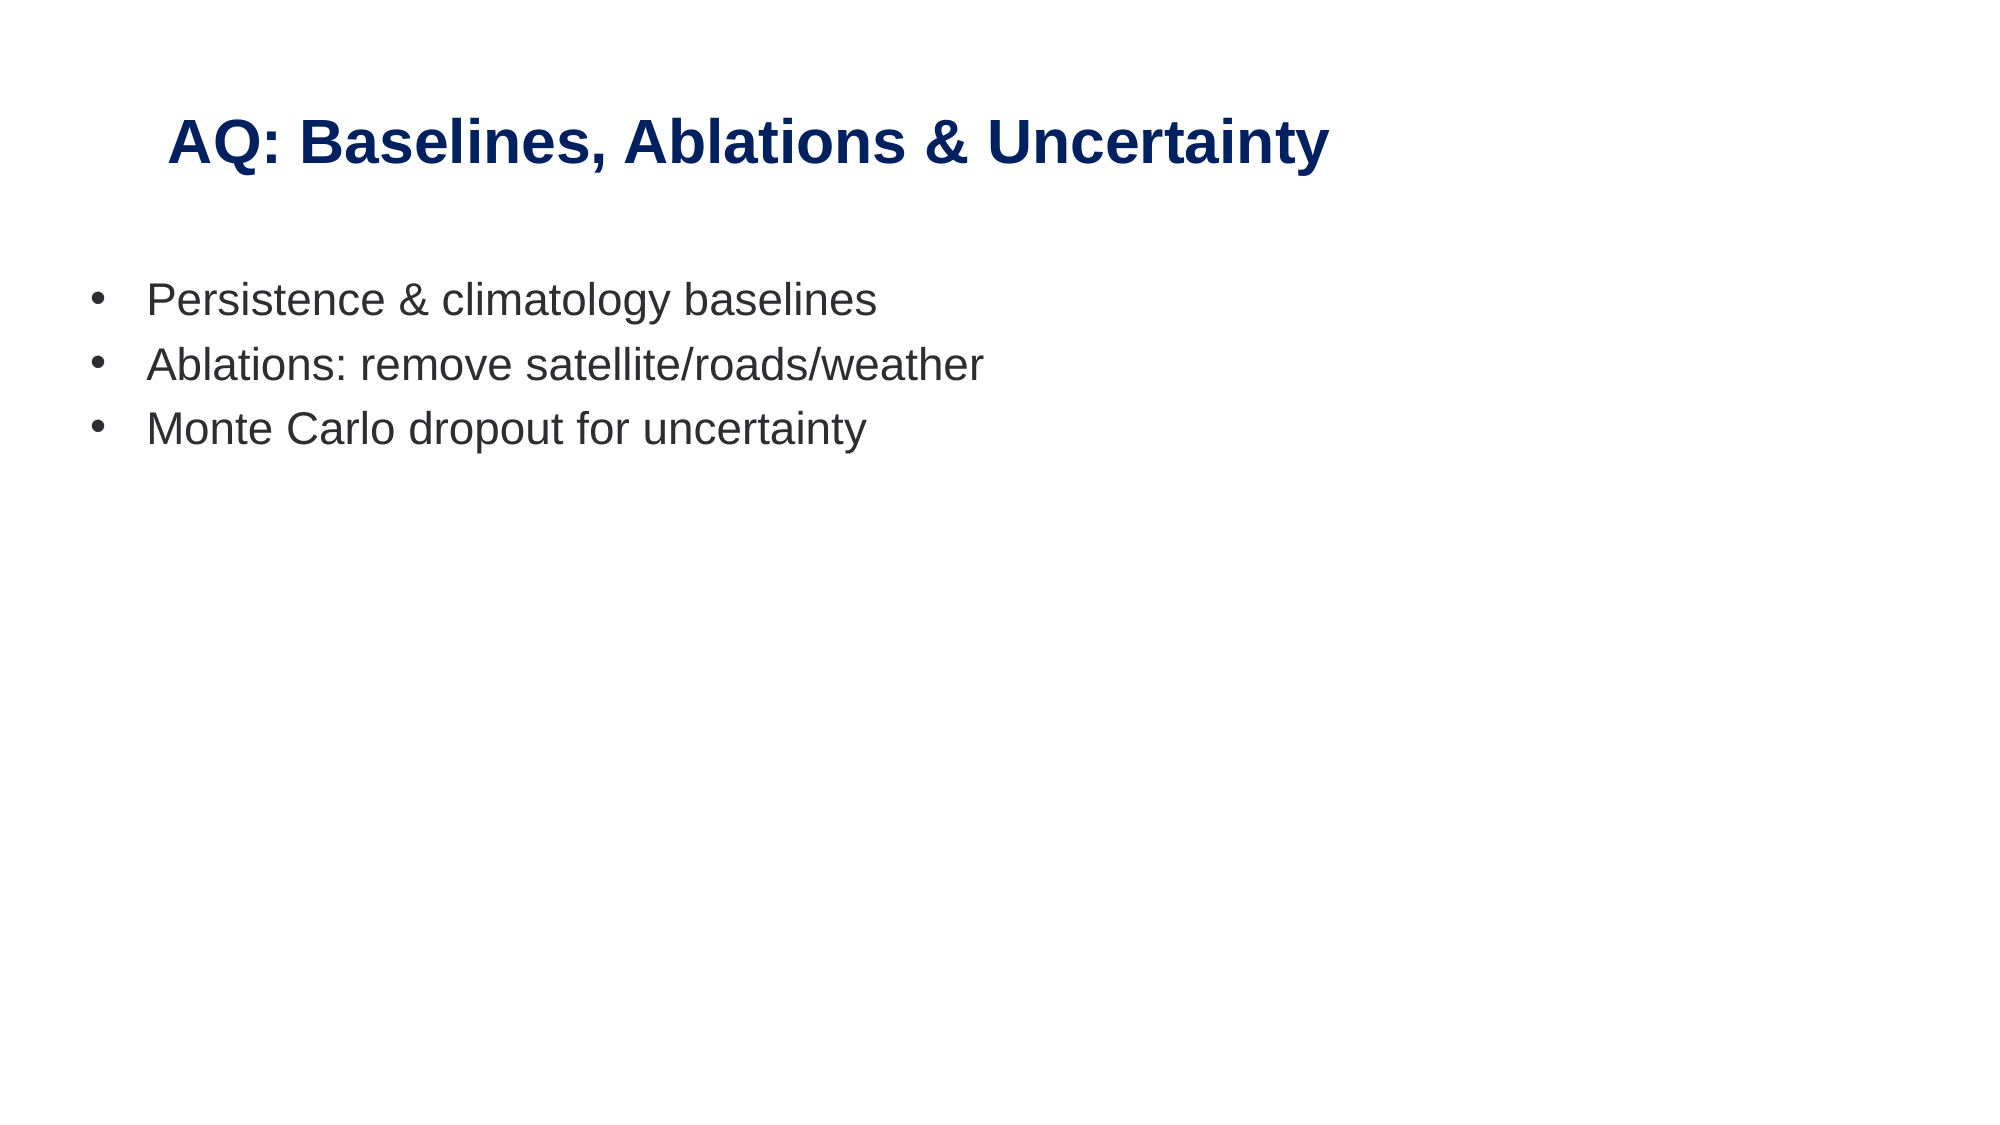

# AQ: Baselines, Ablations & Uncertainty
Persistence & climatology baselines
Ablations: remove satellite/roads/weather
Monte Carlo dropout for uncertainty